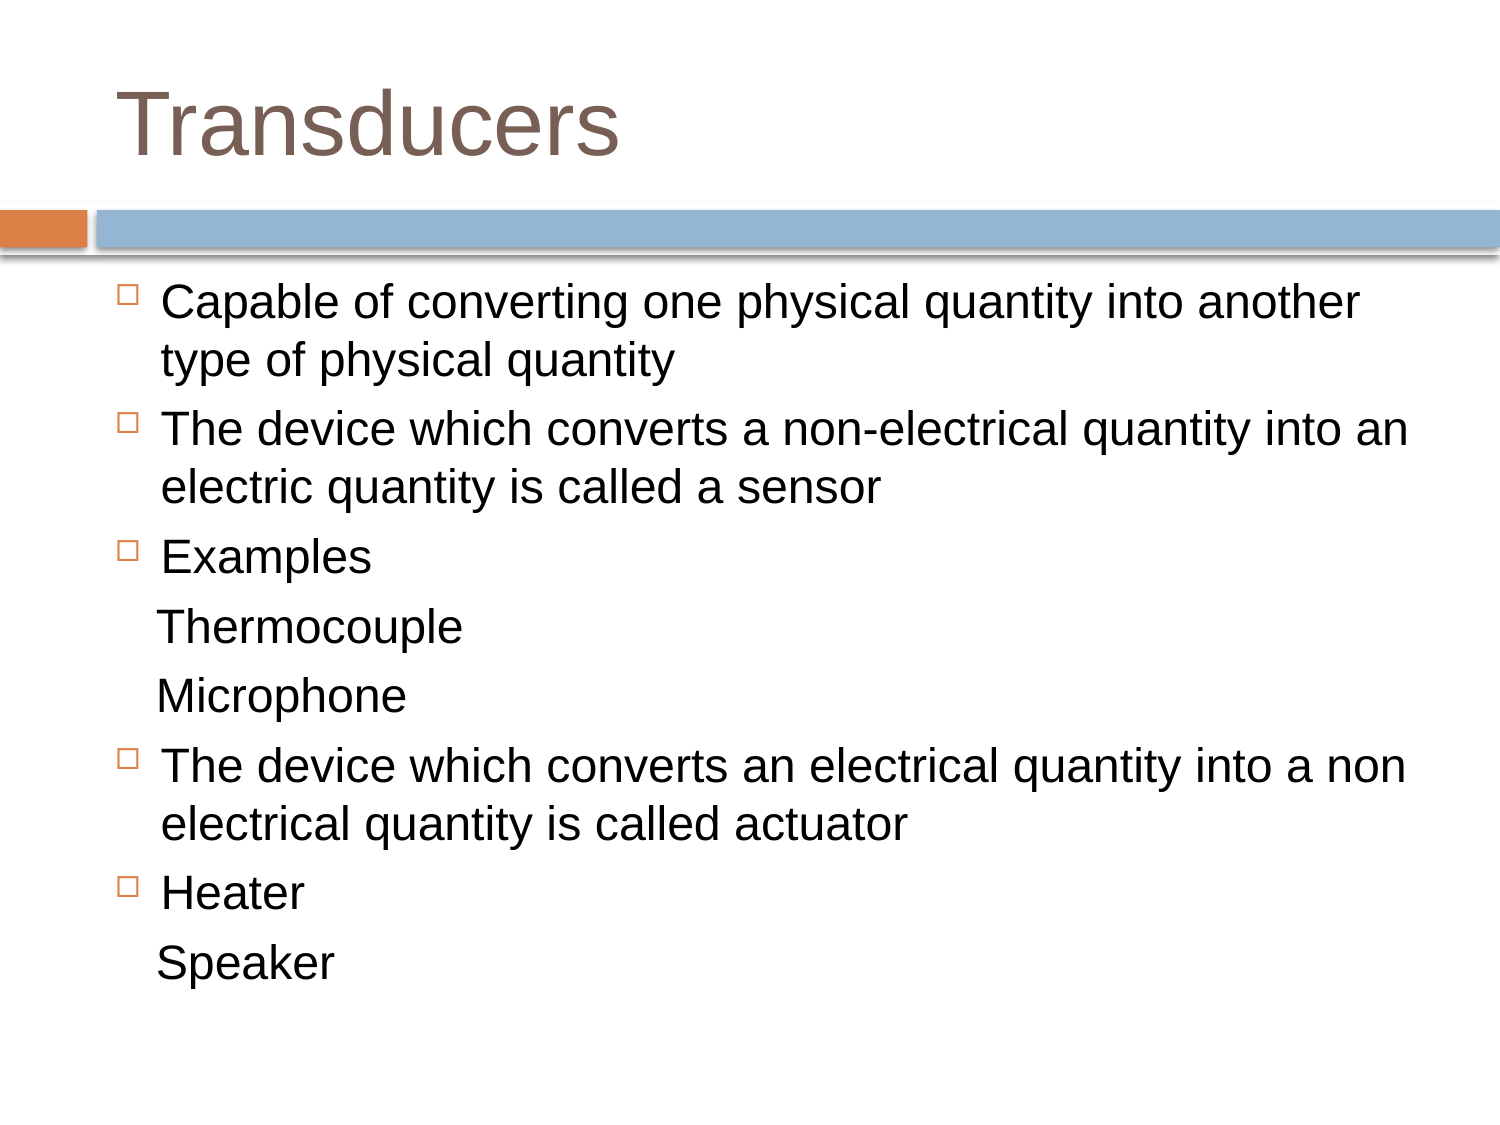

# Transducers
Capable of converting one physical quantity into another type of physical quantity
The device which converts a non-electrical quantity into an electric quantity is called a sensor
Examples
   Thermocouple
   Microphone
The device which converts an electrical quantity into a non electrical quantity is called actuator
Heater
   Speaker